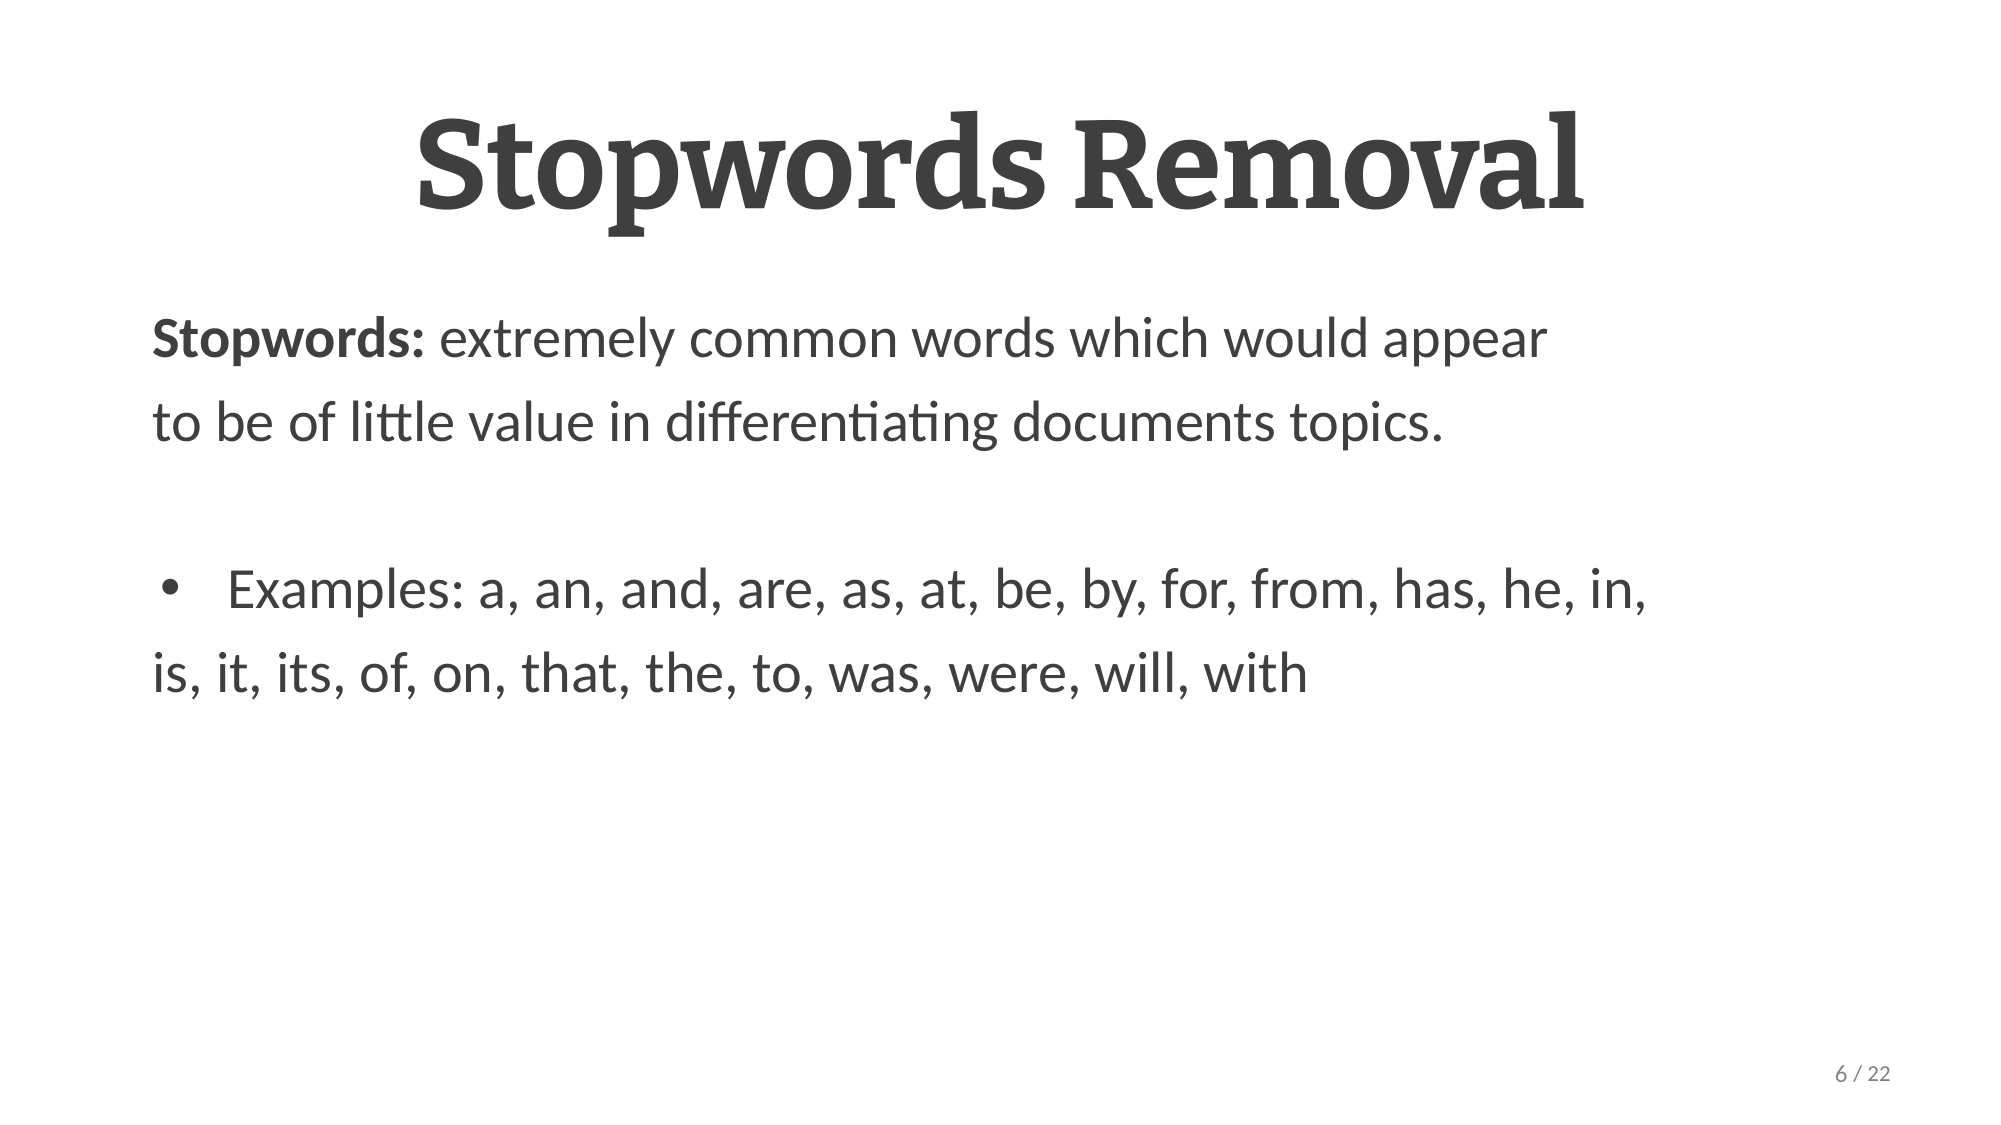

# Stopwords Removal
Stopwords: extremely common words which would appear
to be of little value in differentiating documents topics.

Examples: a, an, and, are, as, at, be, by, for, from, has, he, in,
is, it, its, of, on, that, the, to, was, were, will, with

6